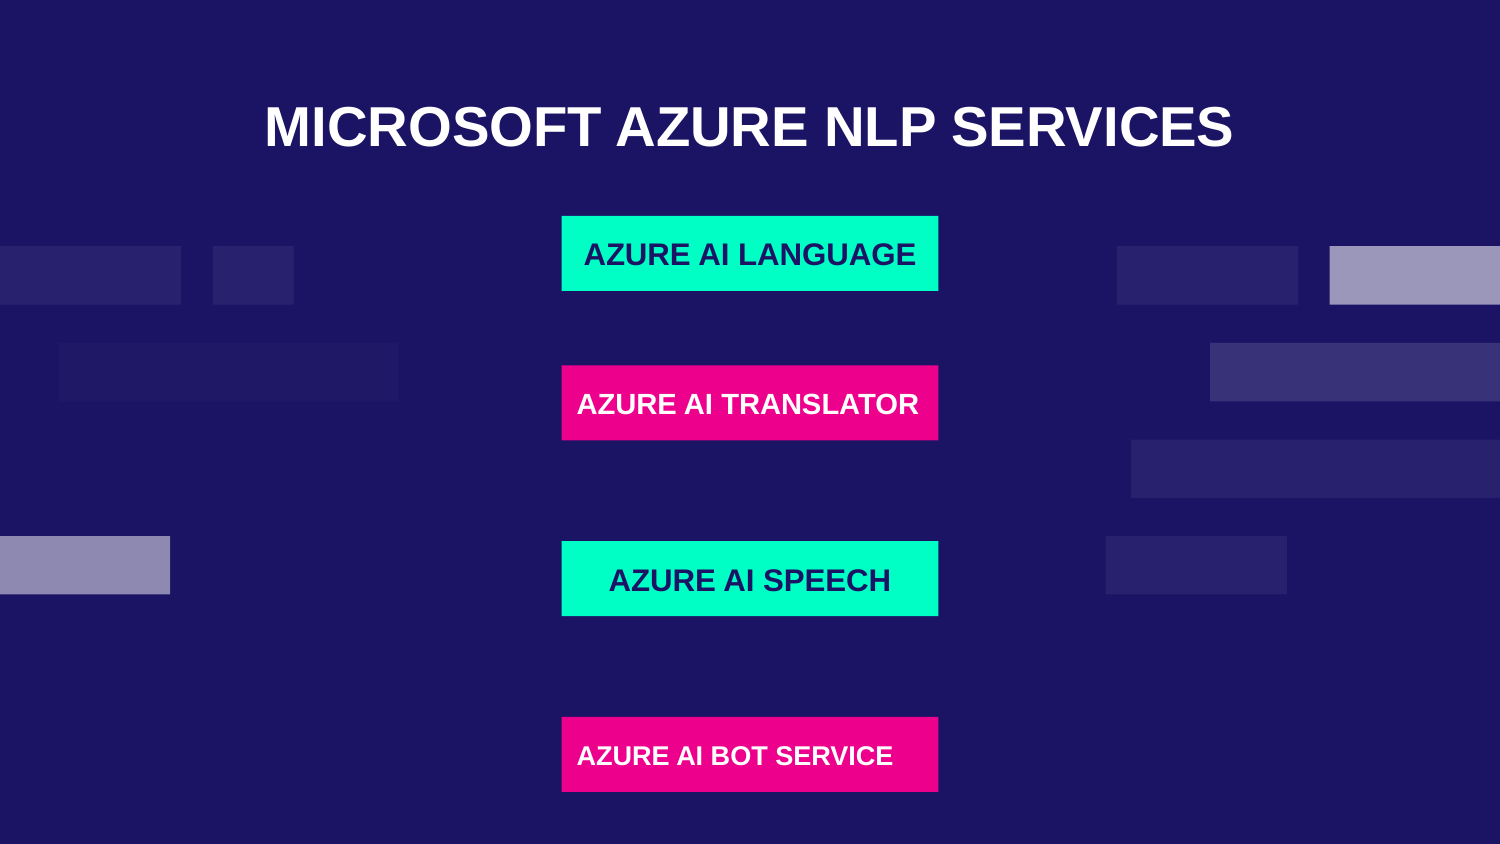

MICROSOFT AZURE NLP SERVICES
# AZURE AI LANGUAGE
AZURE AI TRANSLATOR
AZURE AI SPEECH
AZURE AI BOT SERVICE